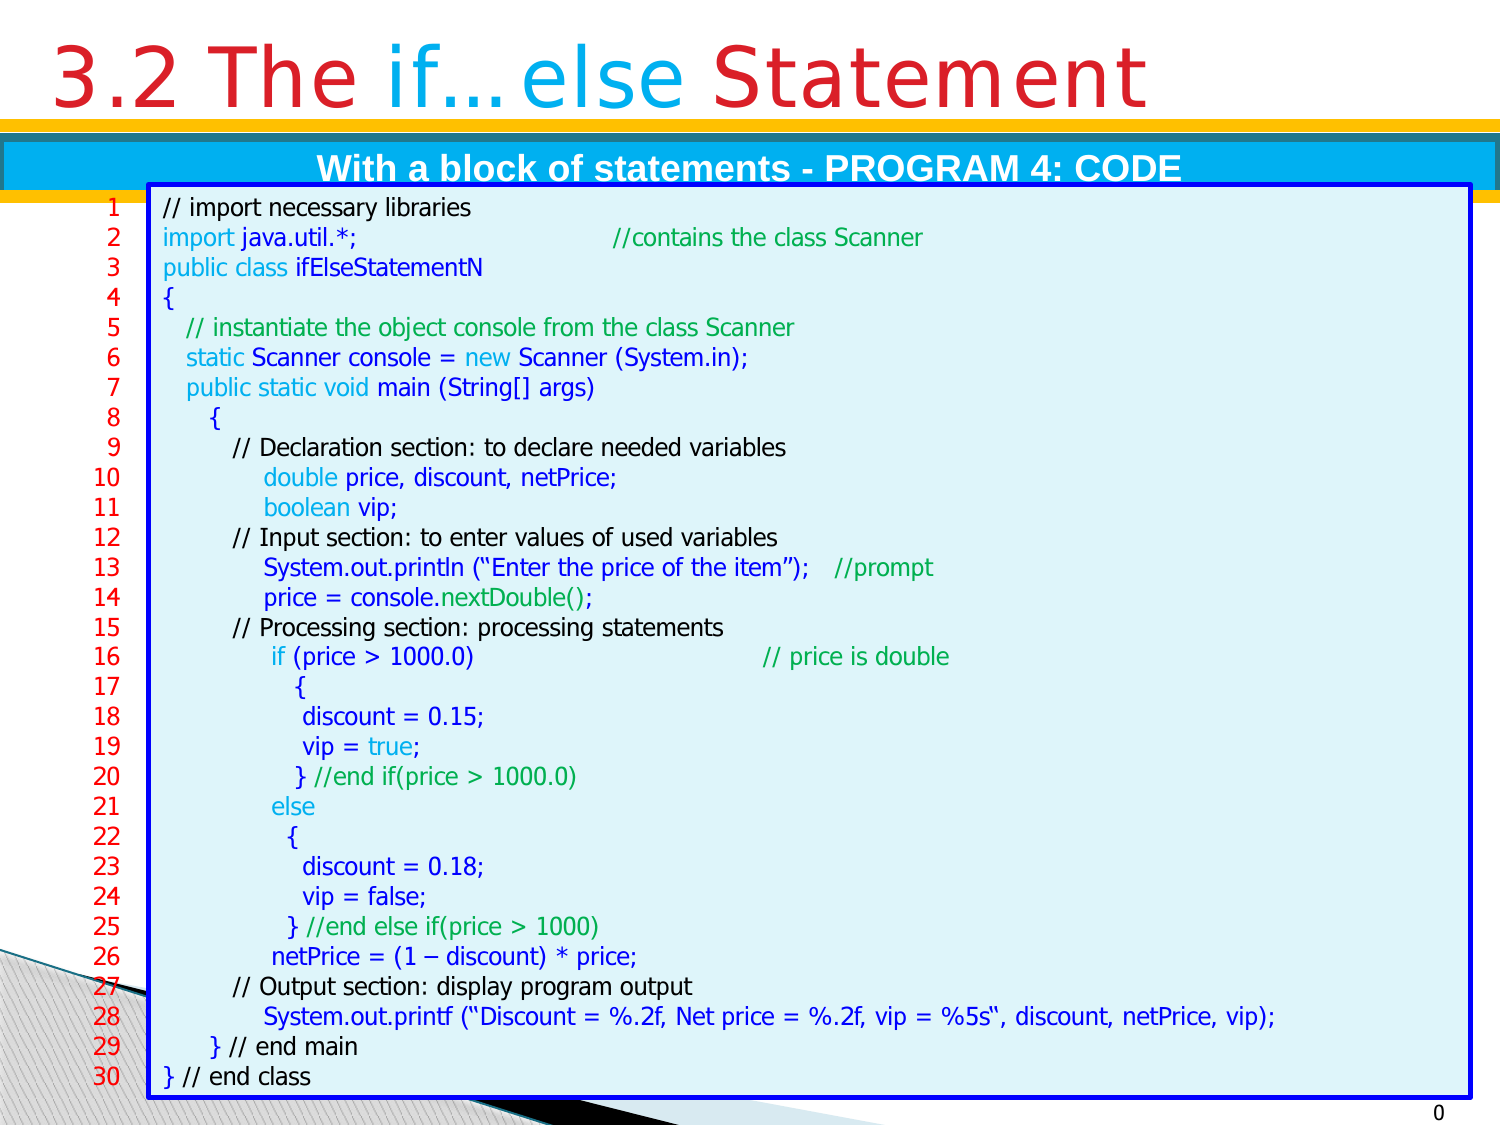

# 3.2 The if…else Statement
With a block of statements - PROGRAM 4: CODE
1
2
3
4
5
6
7
8
9
10
11
12
13
14
15
16
17
18
19
20
21
22
23
24
25
26
27
28
29
30
// import necessary libraries
import java.util.*;		//contains the class Scanner
public class ifElseStatementN
{
   // instantiate the object console from the class Scanner
   static Scanner console = new Scanner (System.in);
   public static void main (String[] args)
      {
         // Declaration section: to declare needed variables
             double price, discount, netPrice;
             boolean vip;
         // Input section: to enter values of used variables
             System.out.println (“Enter the price of the item”);   //prompt
             price = console.nextDouble();
         // Processing section: processing statements
              if (price > 1000.0)		// price is double
                 {
                  discount = 0.15;
                  vip = true;
                 } //end if(price > 1000.0)
              else
                {
                  discount = 0.18;
                  vip = false;
                } //end else if(price > 1000)
              netPrice = (1 – discount) * price;
         // Output section: display program output
             System.out.printf (“Discount = %.2f, Net price = %.2f, vip = %5s“, discount, netPrice, vip);
      } // end main
} // end class
220